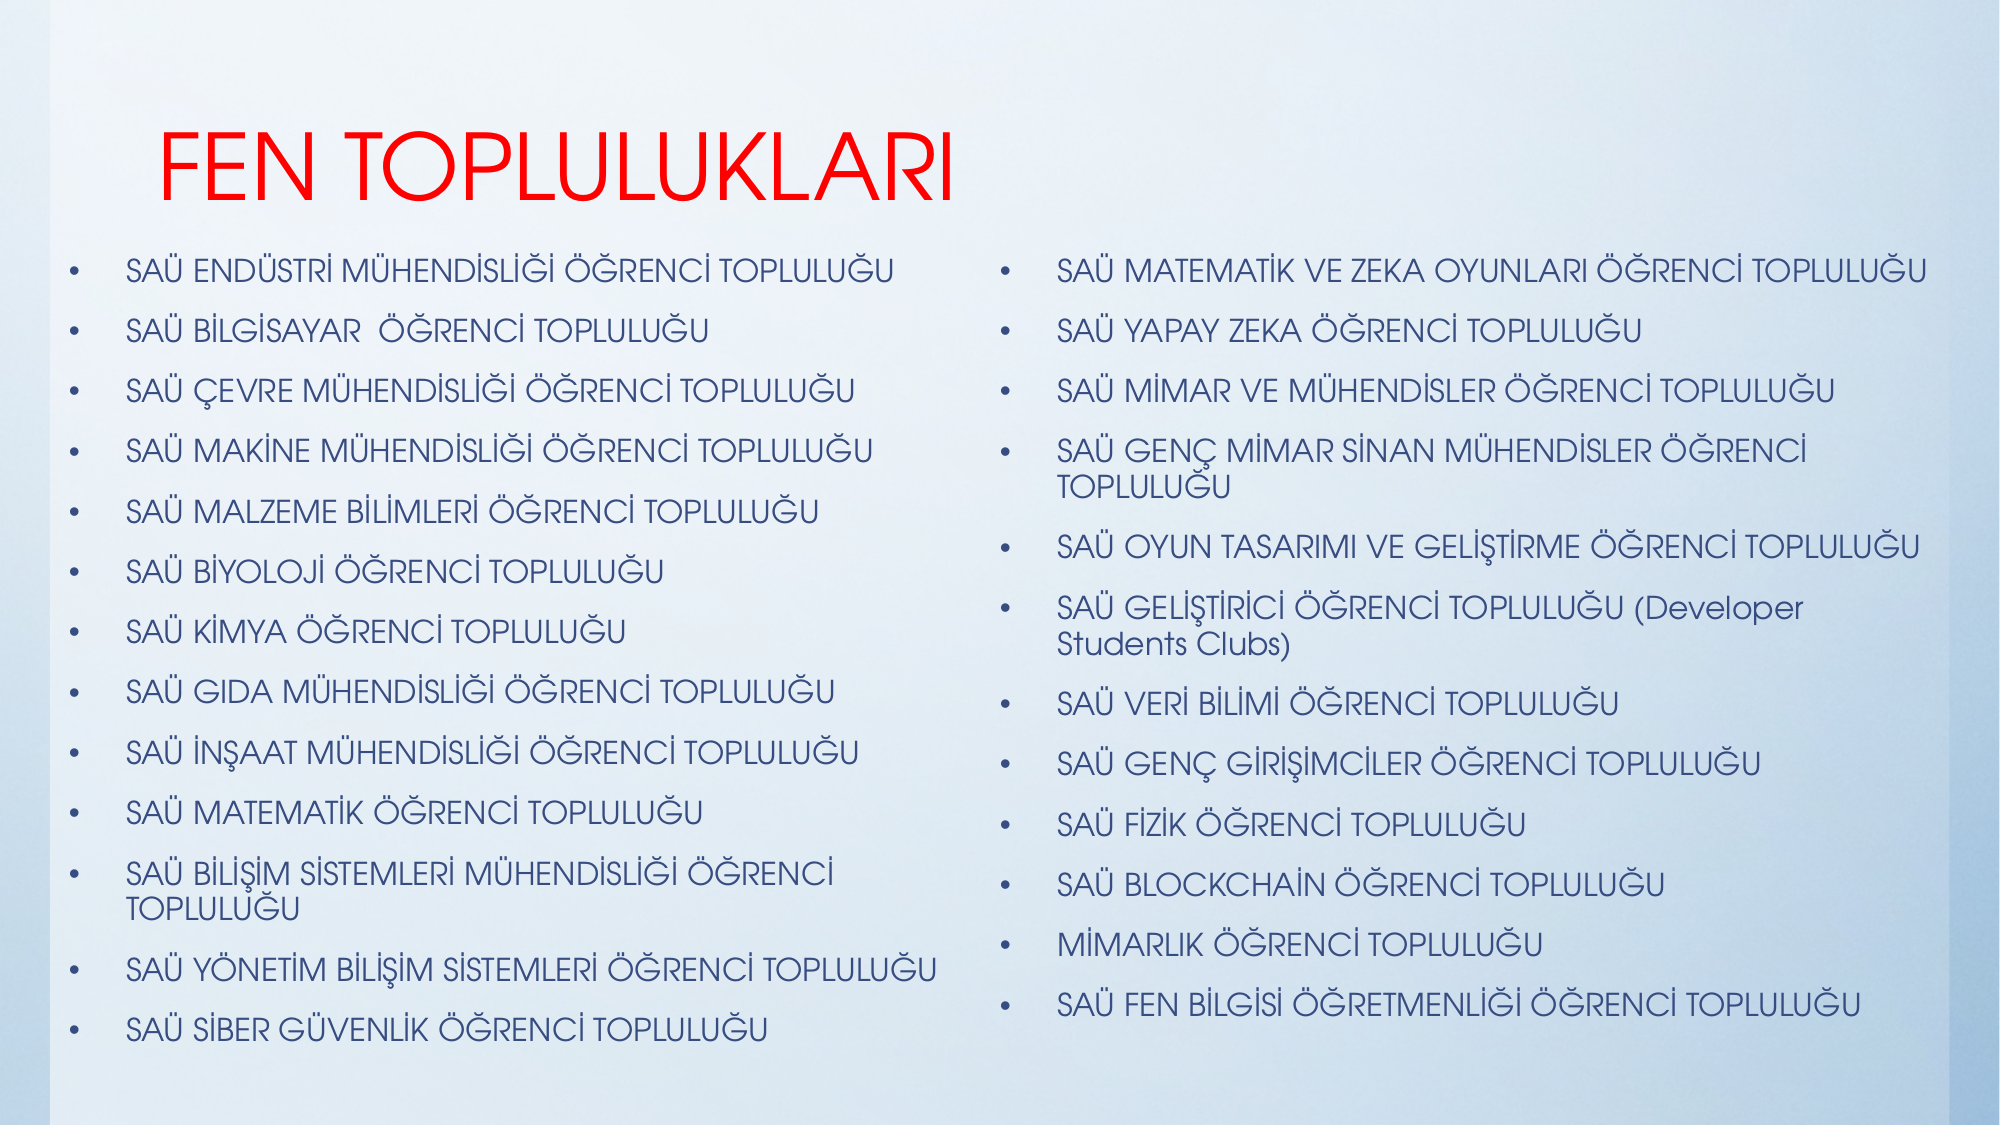

# FEN TOPLULUKLARI
SAÜ ENDÜSTRİ MÜHENDİSLİĞİ ÖĞRENCİ TOPLULUĞU
SAÜ BİLGİSAYAR  ÖĞRENCİ TOPLULUĞU
SAÜ ÇEVRE MÜHENDİSLİĞİ ÖĞRENCİ TOPLULUĞU
SAÜ MAKİNE MÜHENDİSLİĞİ ÖĞRENCİ TOPLULUĞU
SAÜ MALZEME BİLİMLERİ ÖĞRENCİ TOPLULUĞU
SAÜ BİYOLOJİ ÖĞRENCİ TOPLULUĞU
SAÜ KİMYA ÖĞRENCİ TOPLULUĞU
SAÜ GIDA MÜHENDİSLİĞİ ÖĞRENCİ TOPLULUĞU
SAÜ İNŞAAT MÜHENDİSLİĞİ ÖĞRENCİ TOPLULUĞU
SAÜ MATEMATİK ÖĞRENCİ TOPLULUĞU
SAÜ BİLİŞİM SİSTEMLERİ MÜHENDİSLİĞİ ÖĞRENCİ TOPLULUĞU
SAÜ YÖNETİM BİLİŞİM SİSTEMLERİ ÖĞRENCİ TOPLULUĞU
SAÜ SİBER GÜVENLİK ÖĞRENCİ TOPLULUĞU
SAÜ MATEMATİK VE ZEKA OYUNLARI ÖĞRENCİ TOPLULUĞU
SAÜ YAPAY ZEKA ÖĞRENCİ TOPLULUĞU
SAÜ MİMAR VE MÜHENDİSLER ÖĞRENCİ TOPLULUĞU
SAÜ GENÇ MİMAR SİNAN MÜHENDİSLER ÖĞRENCİ  TOPLULUĞU
SAÜ OYUN TASARIMI VE GELİŞTİRME ÖĞRENCİ TOPLULUĞU
SAÜ GELİŞTİRİCİ ÖĞRENCİ TOPLULUĞU (Developer Students Clubs)
SAÜ VERİ BİLİMİ ÖĞRENCİ TOPLULUĞU
SAÜ GENÇ GİRİŞİMCİLER ÖĞRENCİ TOPLULUĞU
SAÜ FİZİK ÖĞRENCİ TOPLULUĞU
SAÜ BLOCKCHAİN ÖĞRENCİ TOPLULUĞU
MİMARLIK ÖĞRENCİ TOPLULUĞU
SAÜ FEN BİLGİSİ ÖĞRETMENLİĞİ ÖĞRENCİ TOPLULUĞU